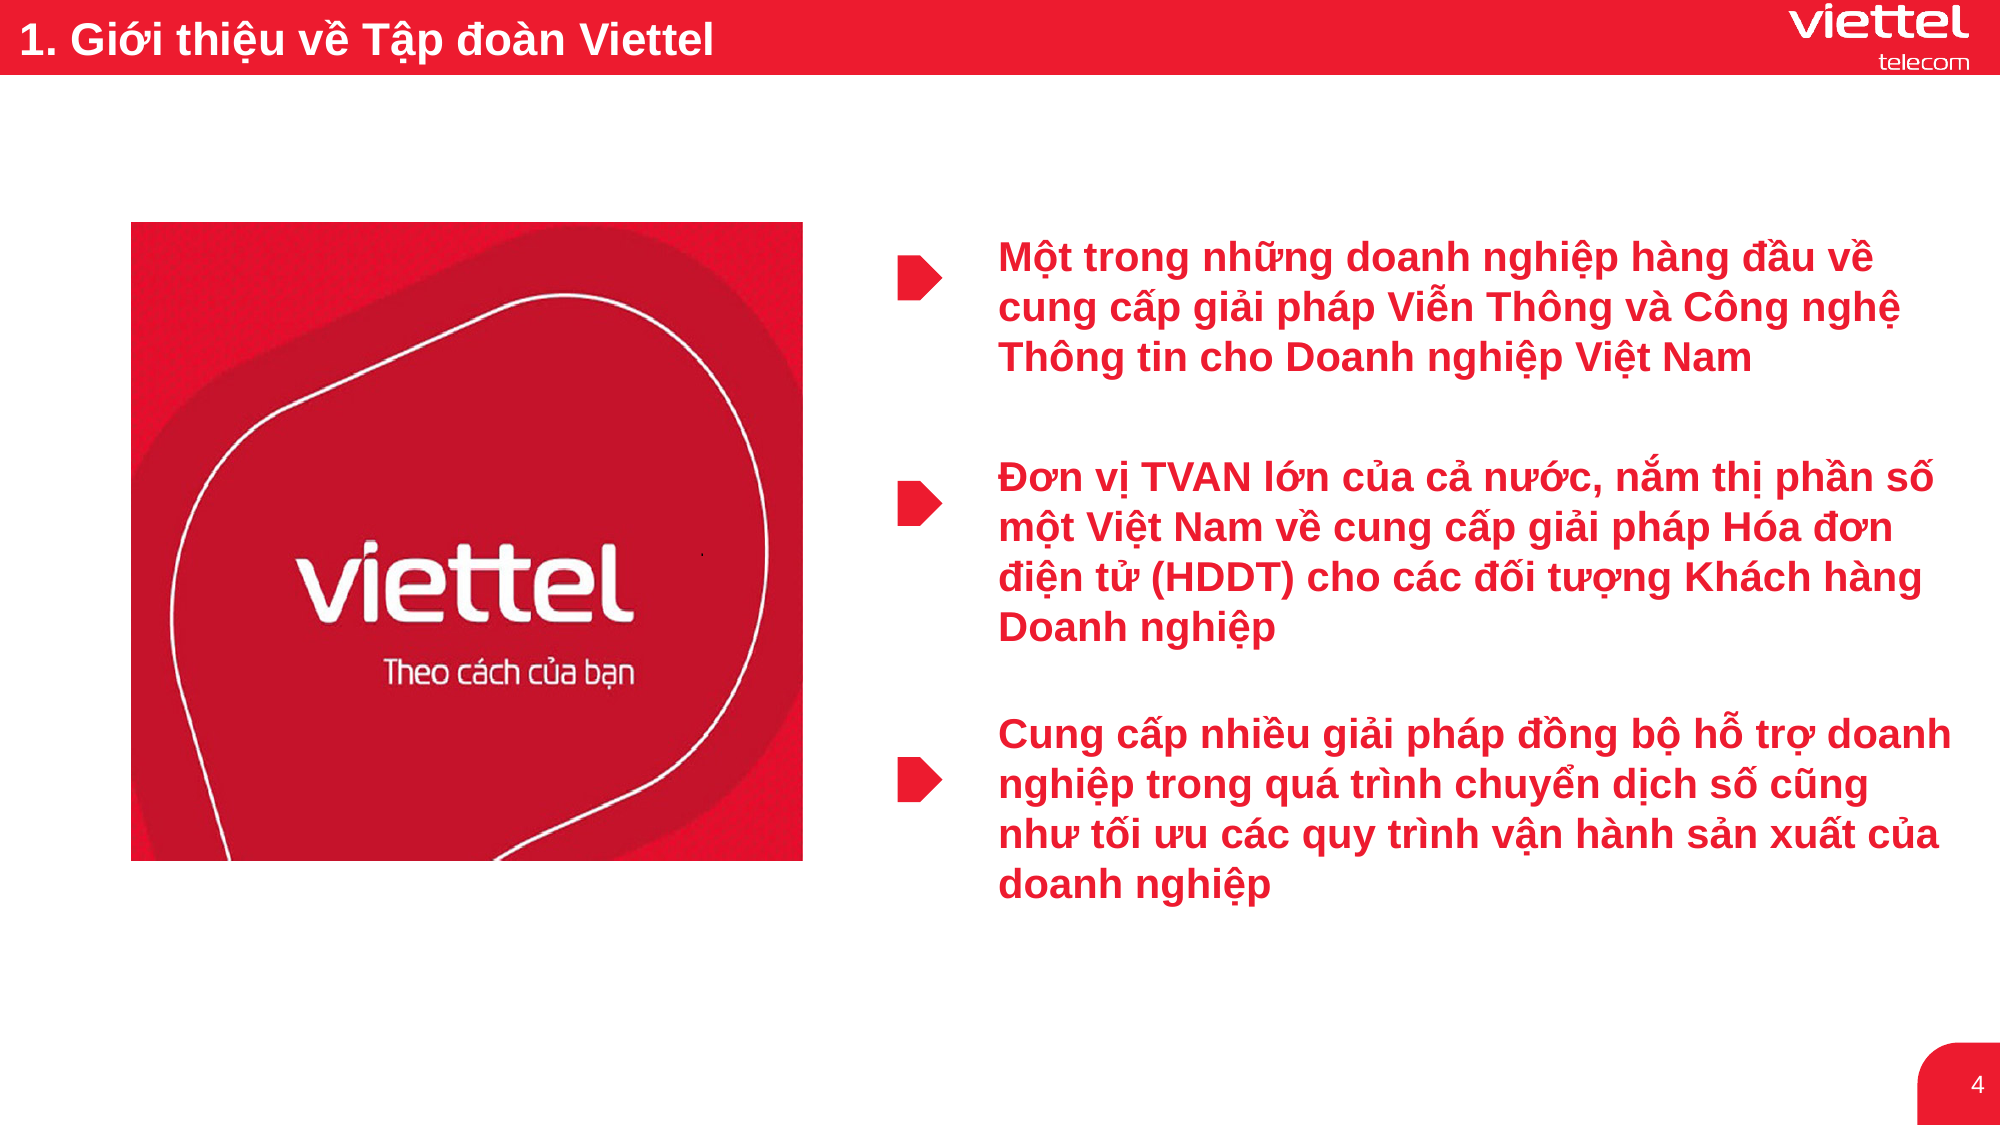

1. Giới thiệu về Tập đoàn Viettel

### Chart

| Category |
|---|
Một trong những doanh nghiệp hàng đầu về cung cấp giải pháp Viễn Thông và Công nghệ Thông tin cho Doanh nghiệp Việt Nam

Đơn vị TVAN lớn của cả nước, nắm thị phần số một Việt Nam về cung cấp giải pháp Hóa đơn điện tử (HDDT) cho các đối tượng Khách hàng Doanh nghiệp

Cung cấp nhiều giải pháp đồng bộ hỗ trợ doanh nghiệp trong quá trình chuyển dịch số cũng như tối ưu các quy trình vận hành sản xuất của doanh nghiệp